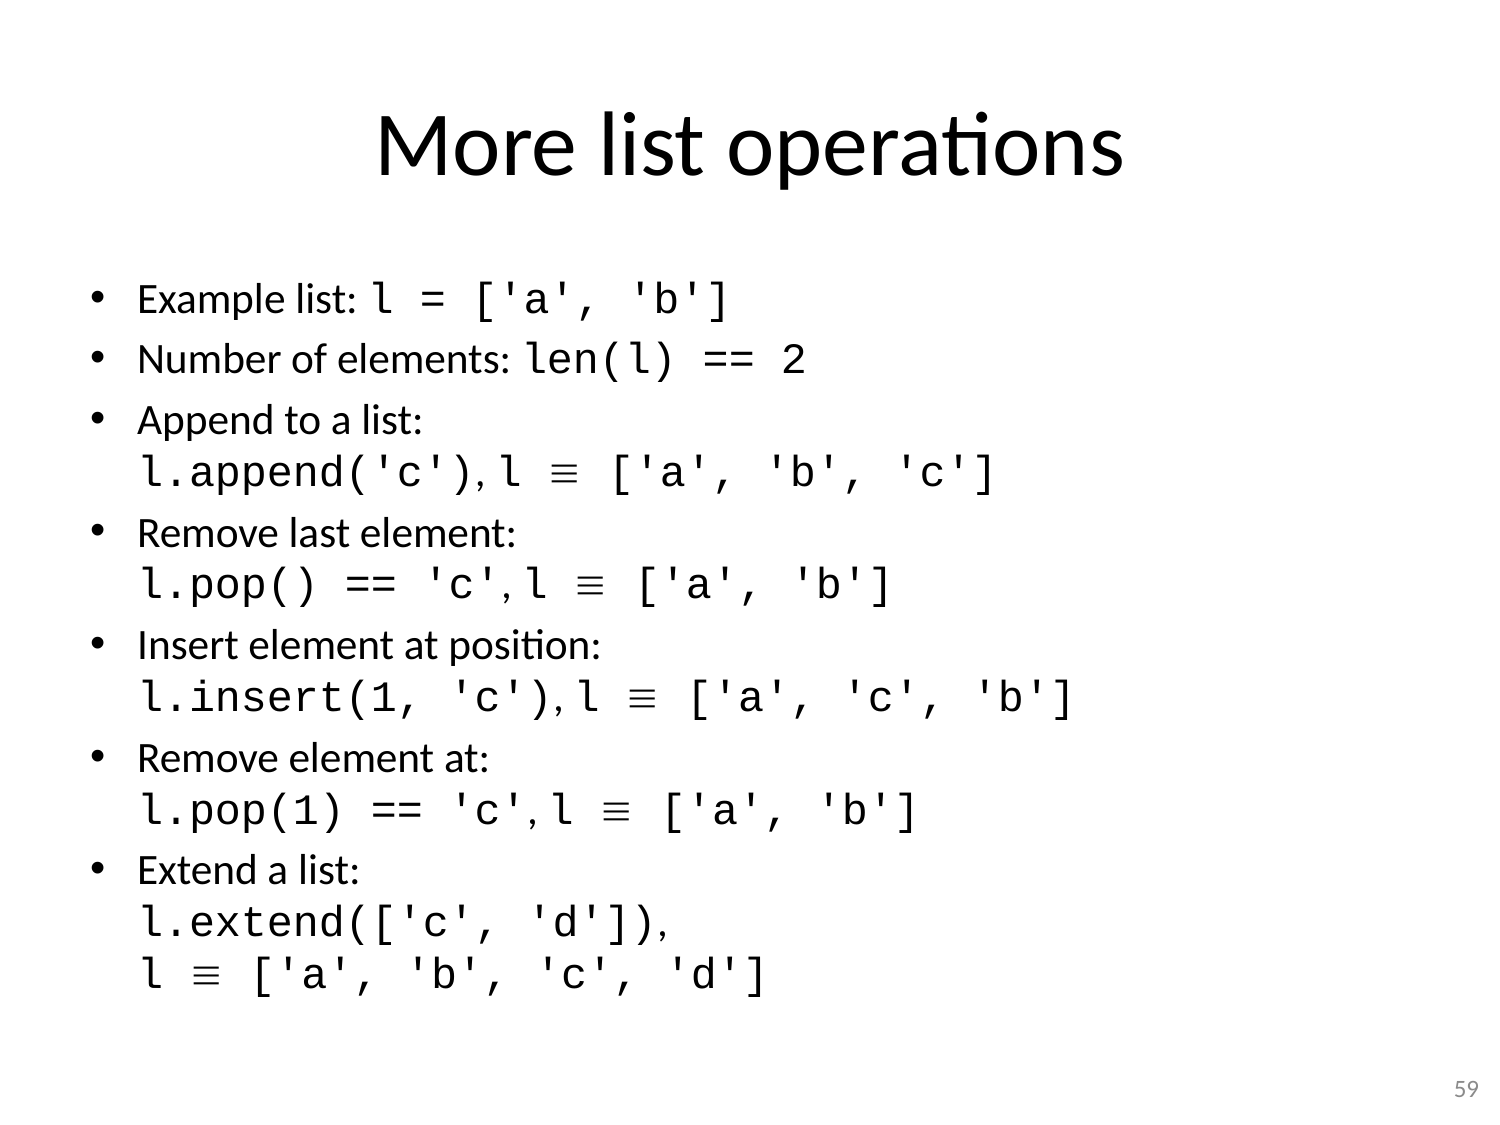

# More list operations
Example list: l = ['a', 'b']
Number of elements: len(l) == 2
Append to a list:
l.append('c'), l ≡ ['a', 'b', 'c']
Remove last element:
l.pop() == 'c', l ≡ ['a', 'b']
Insert element at position:
l.insert(1, 'c'), l ≡ ['a', 'c', 'b']
Remove element at:
l.pop(1) == 'c', l ≡ ['a', 'b']
Extend a list:
l.extend(['c', 'd']),
l ≡ ['a', 'b', 'c', 'd']

59